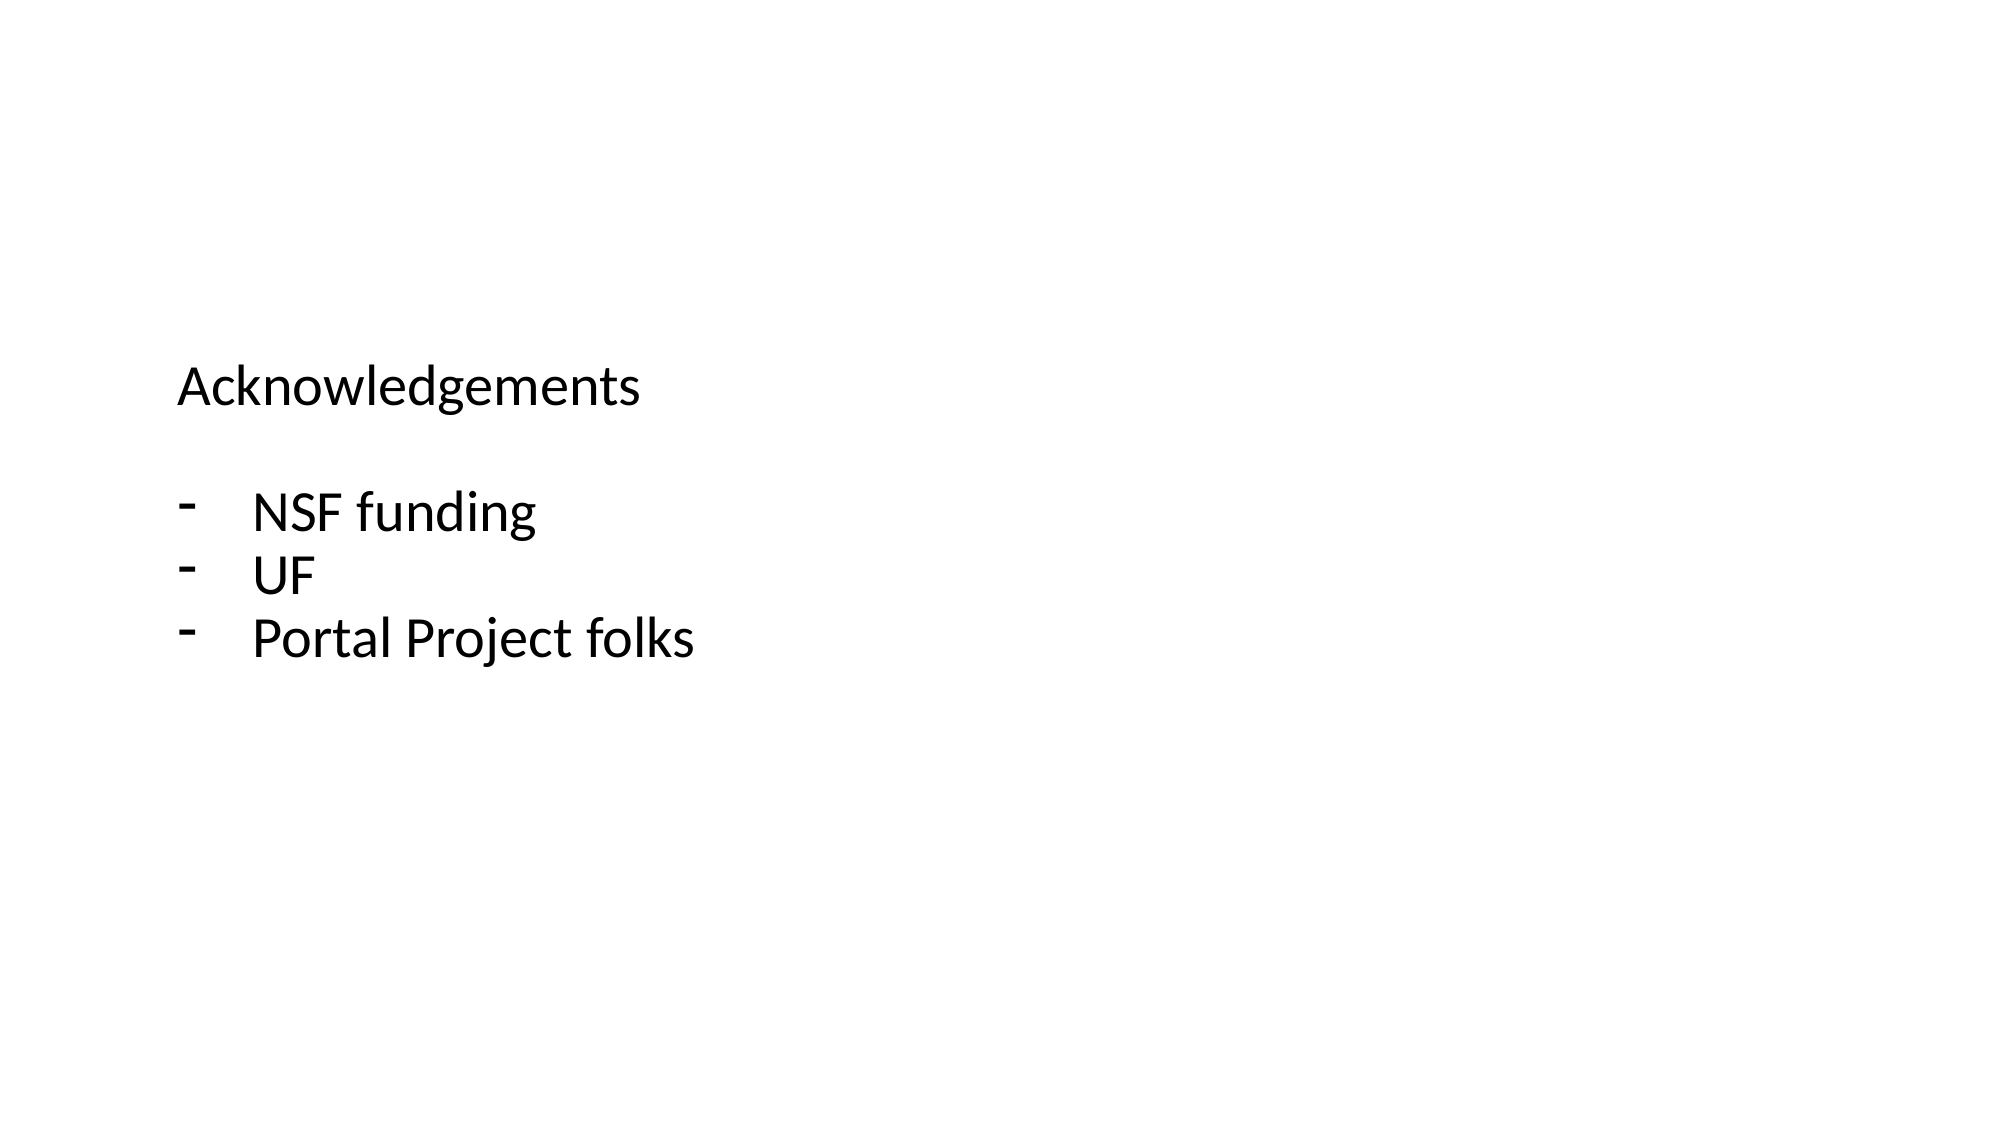

Acknowledgements

NSF funding
UF
Portal Project folks